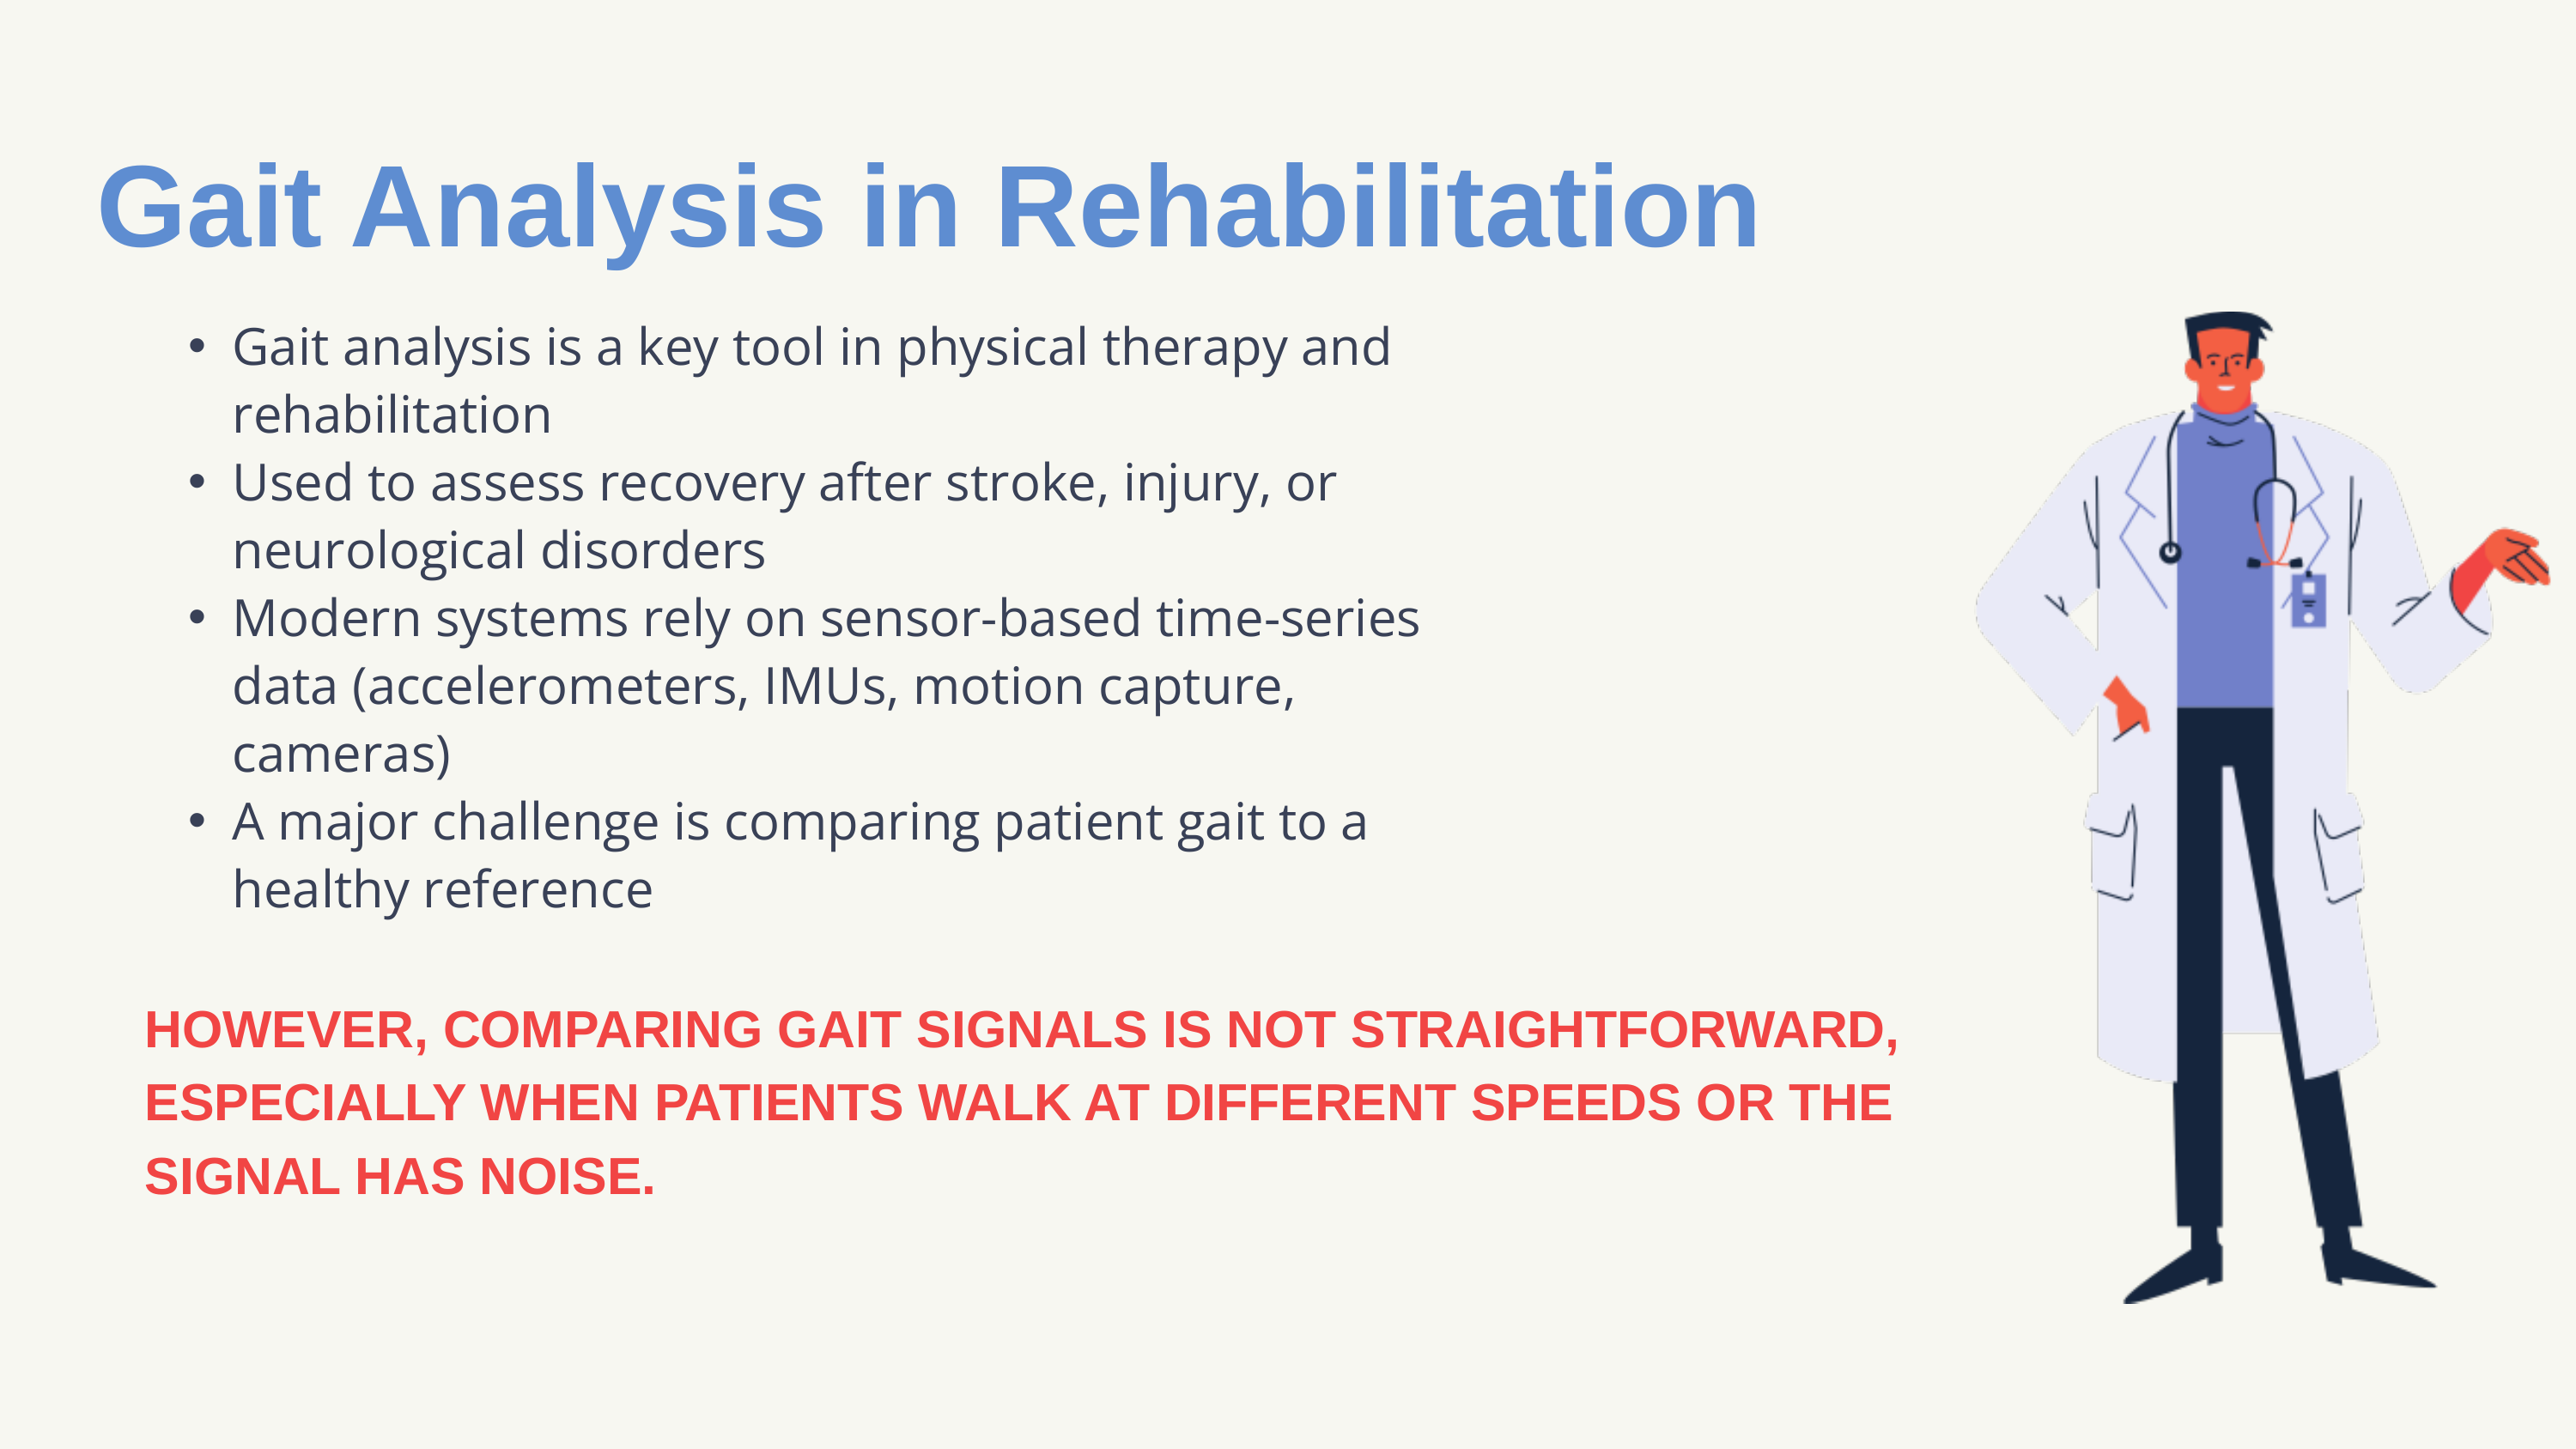

Gait Analysis in Rehabilitation
Gait analysis is a key tool in physical therapy and rehabilitation
Used to assess recovery after stroke, injury, or neurological disorders
Modern systems rely on sensor-based time-series data (accelerometers, IMUs, motion capture, cameras)
A major challenge is comparing patient gait to a healthy reference

HOWEVER, COMPARING GAIT SIGNALS IS NOT STRAIGHTFORWARD, ESPECIALLY WHEN PATIENTS WALK AT DIFFERENT SPEEDS OR THE SIGNAL HAS NOISE.